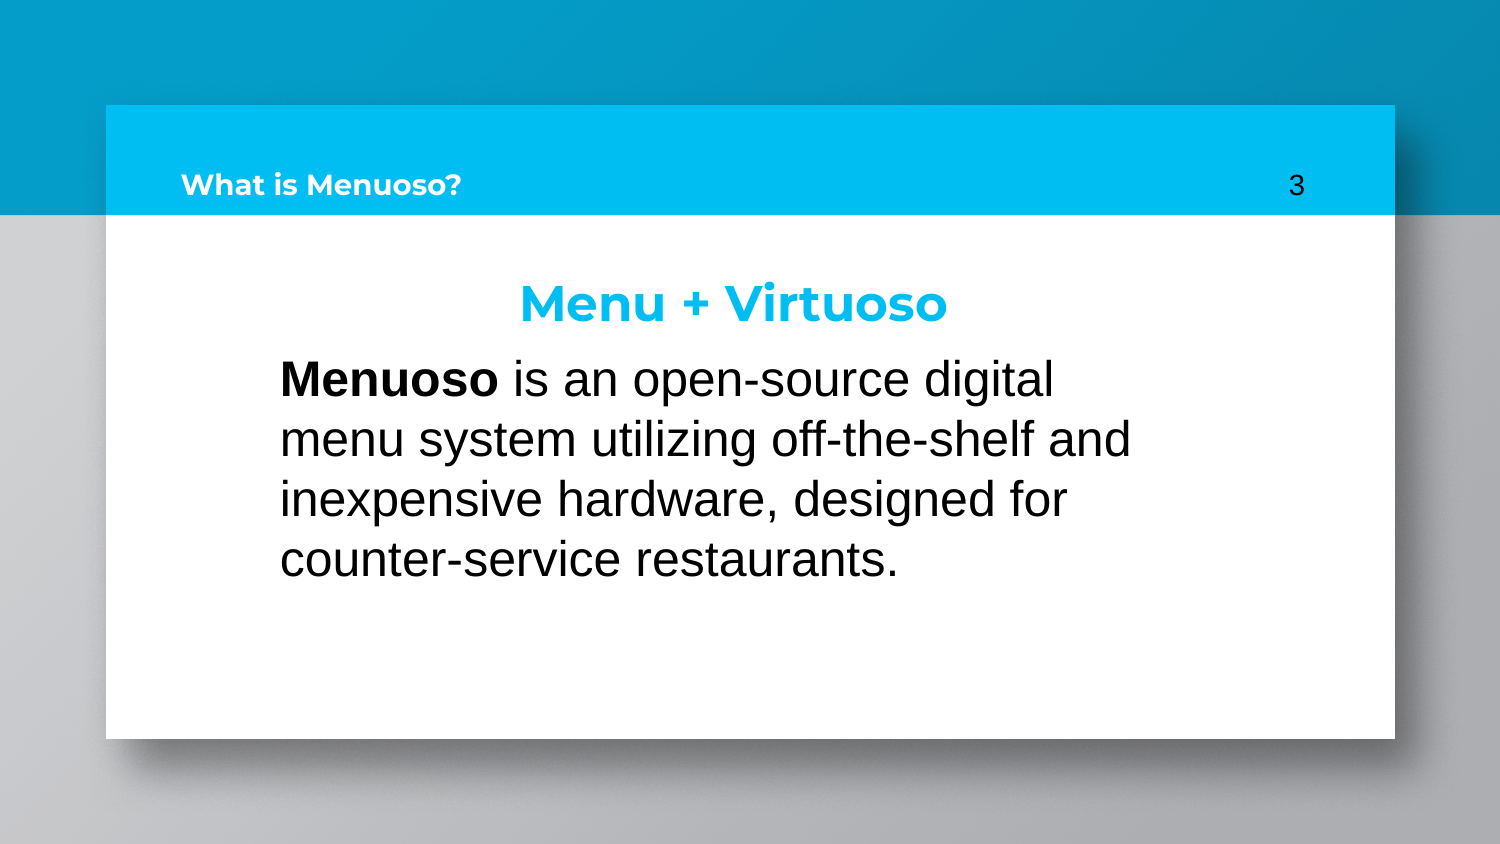

# What is Menuoso?
3
Menu + Virtuoso
Menuoso is an open-source digital menu system utilizing off-the-shelf and inexpensive hardware, designed for counter-service restaurants.